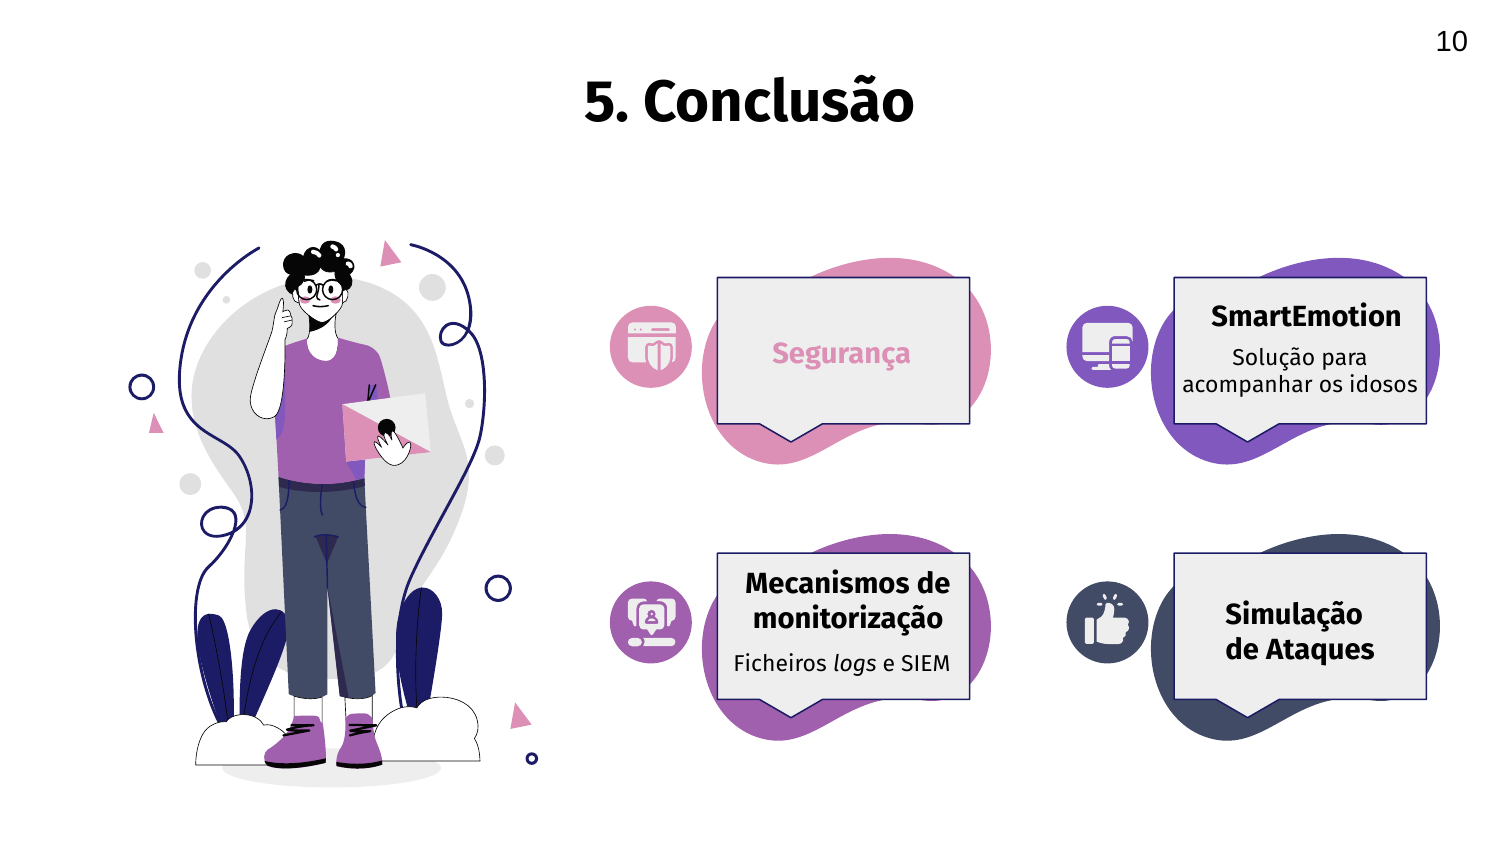

10
# 5. Conclusão

Segurança
SmartEmotion
Solução para acompanhar os idosos

Mecanismos de monitorização
Simulação de Ataques
Ficheiros logs e SIEM